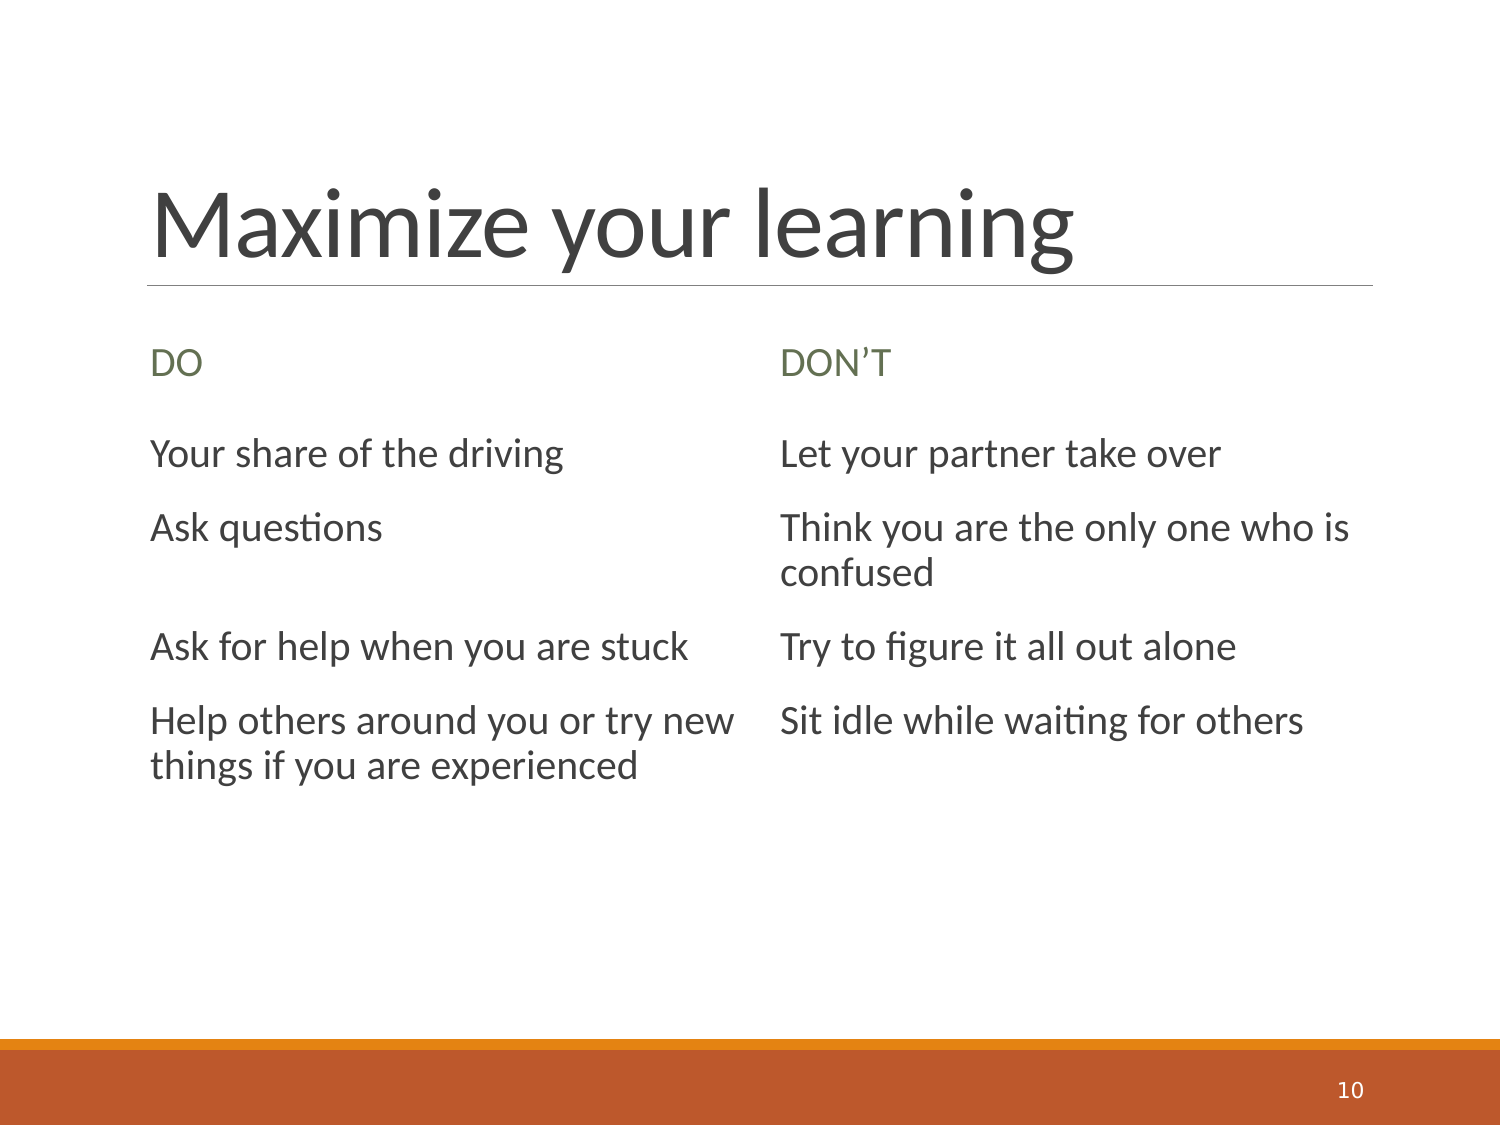

# Maximize your learning
Do
Don’t
Your share of the driving
Ask questions
Ask for help when you are stuck
Help others around you or try new things if you are experienced
Let your partner take over
Think you are the only one who is confused
Try to figure it all out alone
Sit idle while waiting for others
10